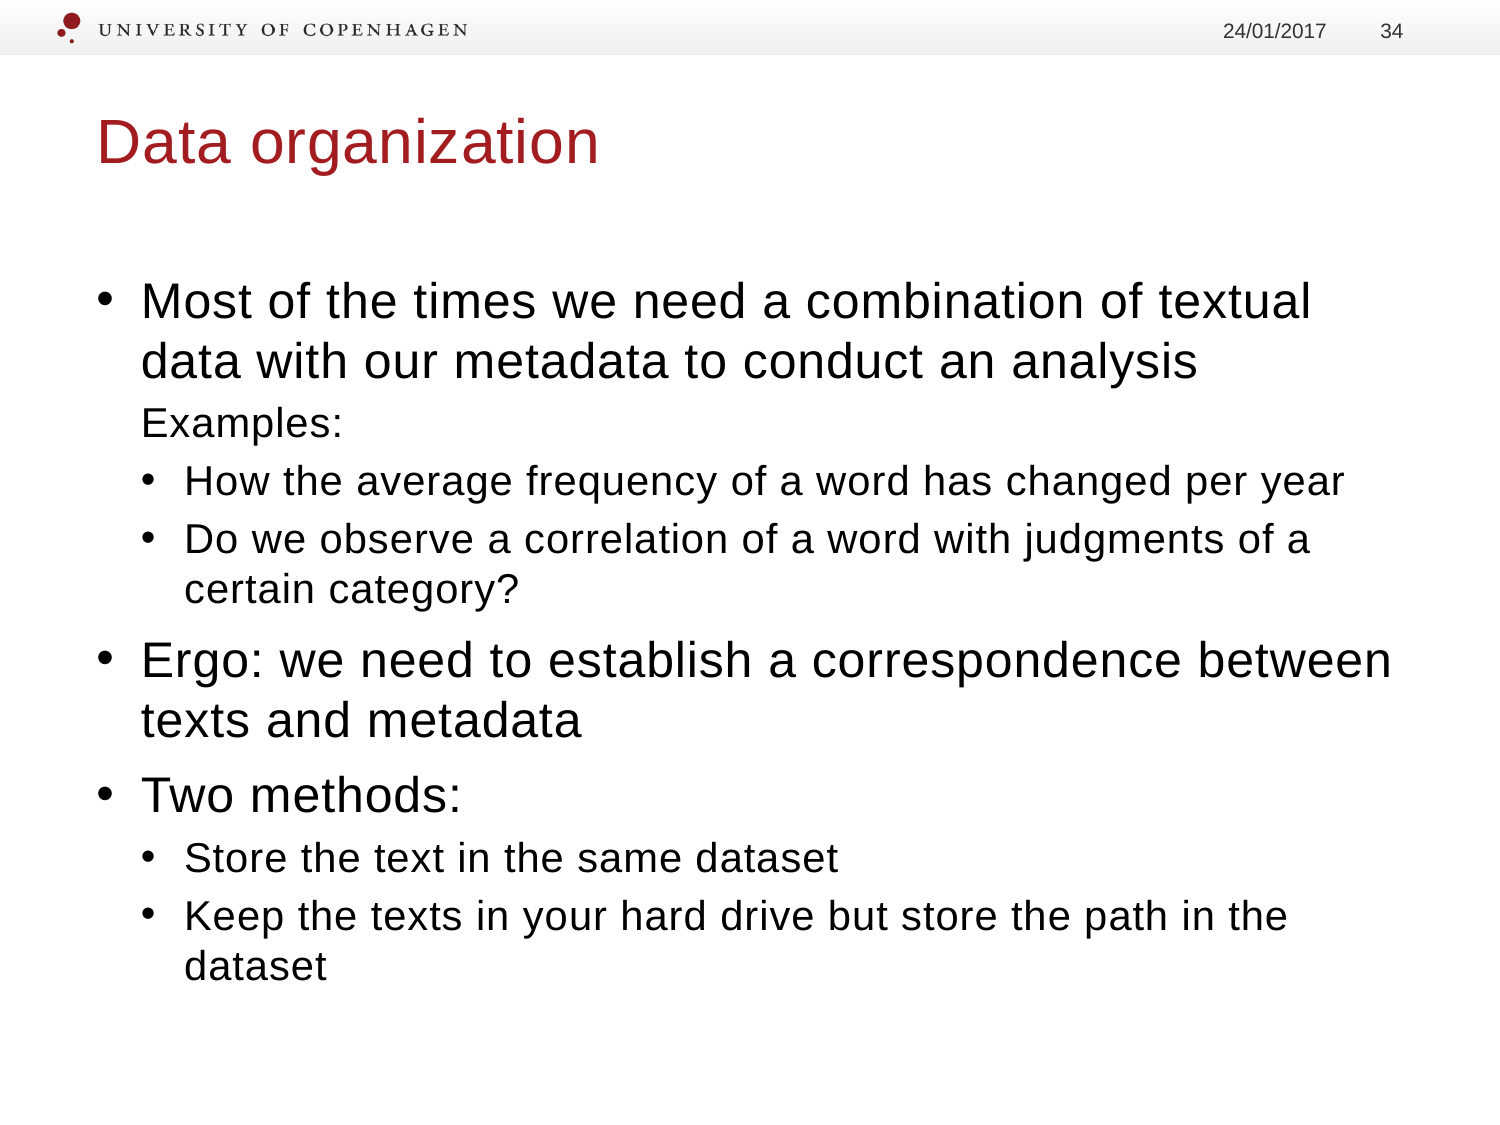

24/01/2017
34
# Data organization
Most of the times we need a combination of textual data with our metadata to conduct an analysis
Examples:
How the average frequency of a word has changed per year
Do we observe a correlation of a word with judgments of a certain category?
Ergo: we need to establish a correspondence between texts and metadata
Two methods:
Store the text in the same dataset
Keep the texts in your hard drive but store the path in the dataset